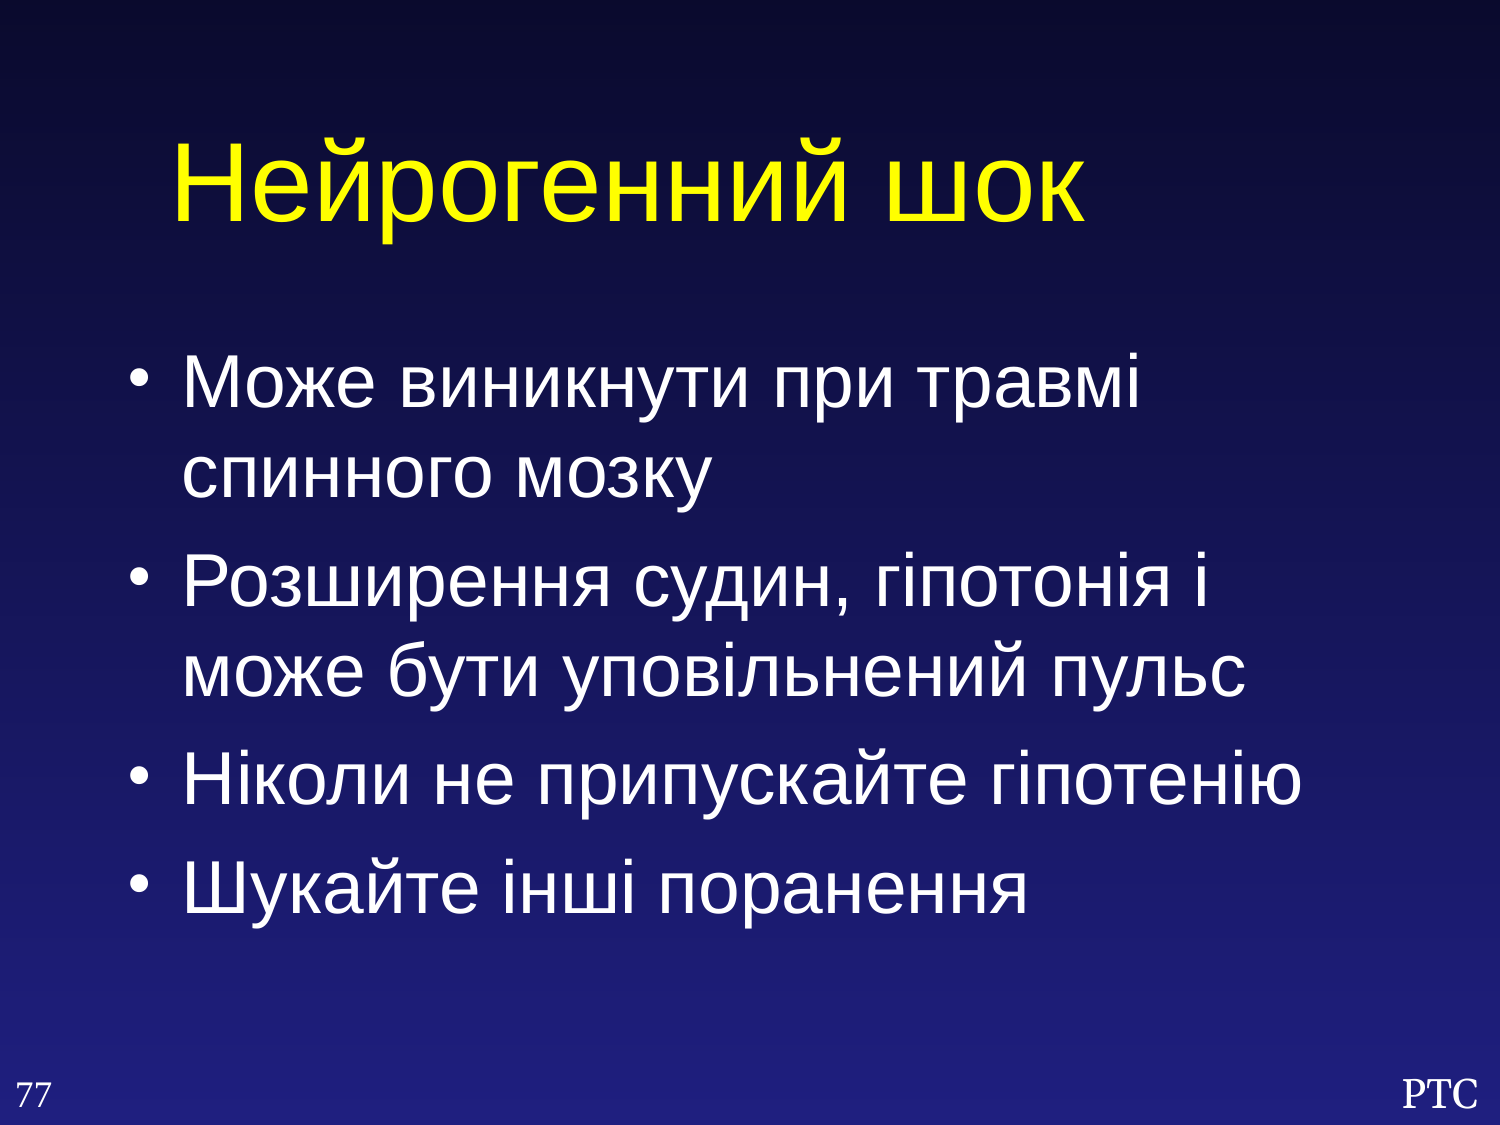

Нейрогенний шок
Може виникнути при травмі спинного мозку
Розширення судин, гіпотонія і може бути уповільнений пульс
Ніколи не припускайте гіпотенію
Шукайте інші поранення
77